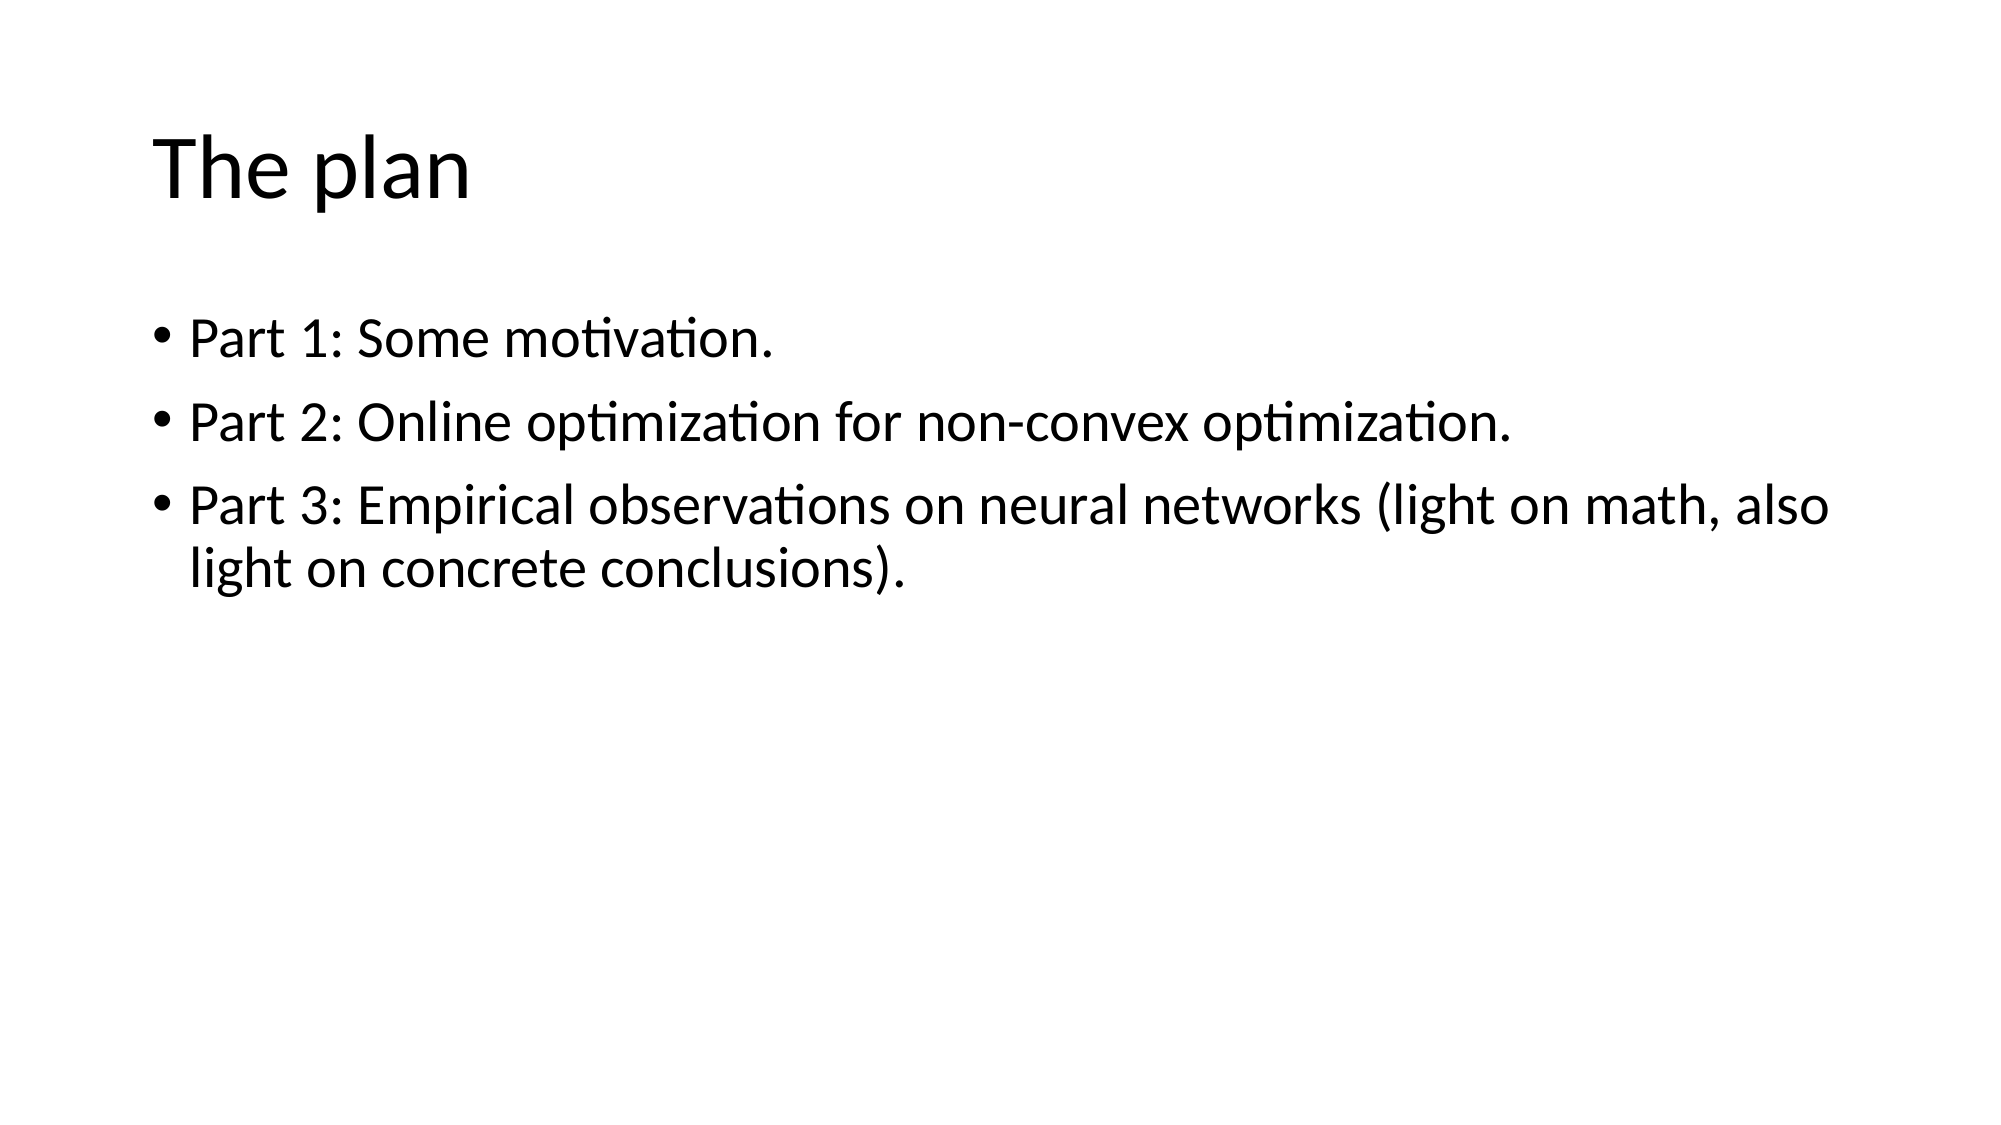

# The plan
Part 1: Some motivation.
Part 2: Online optimization for non-convex optimization.
Part 3: Empirical observations on neural networks (light on math, also light on concrete conclusions).